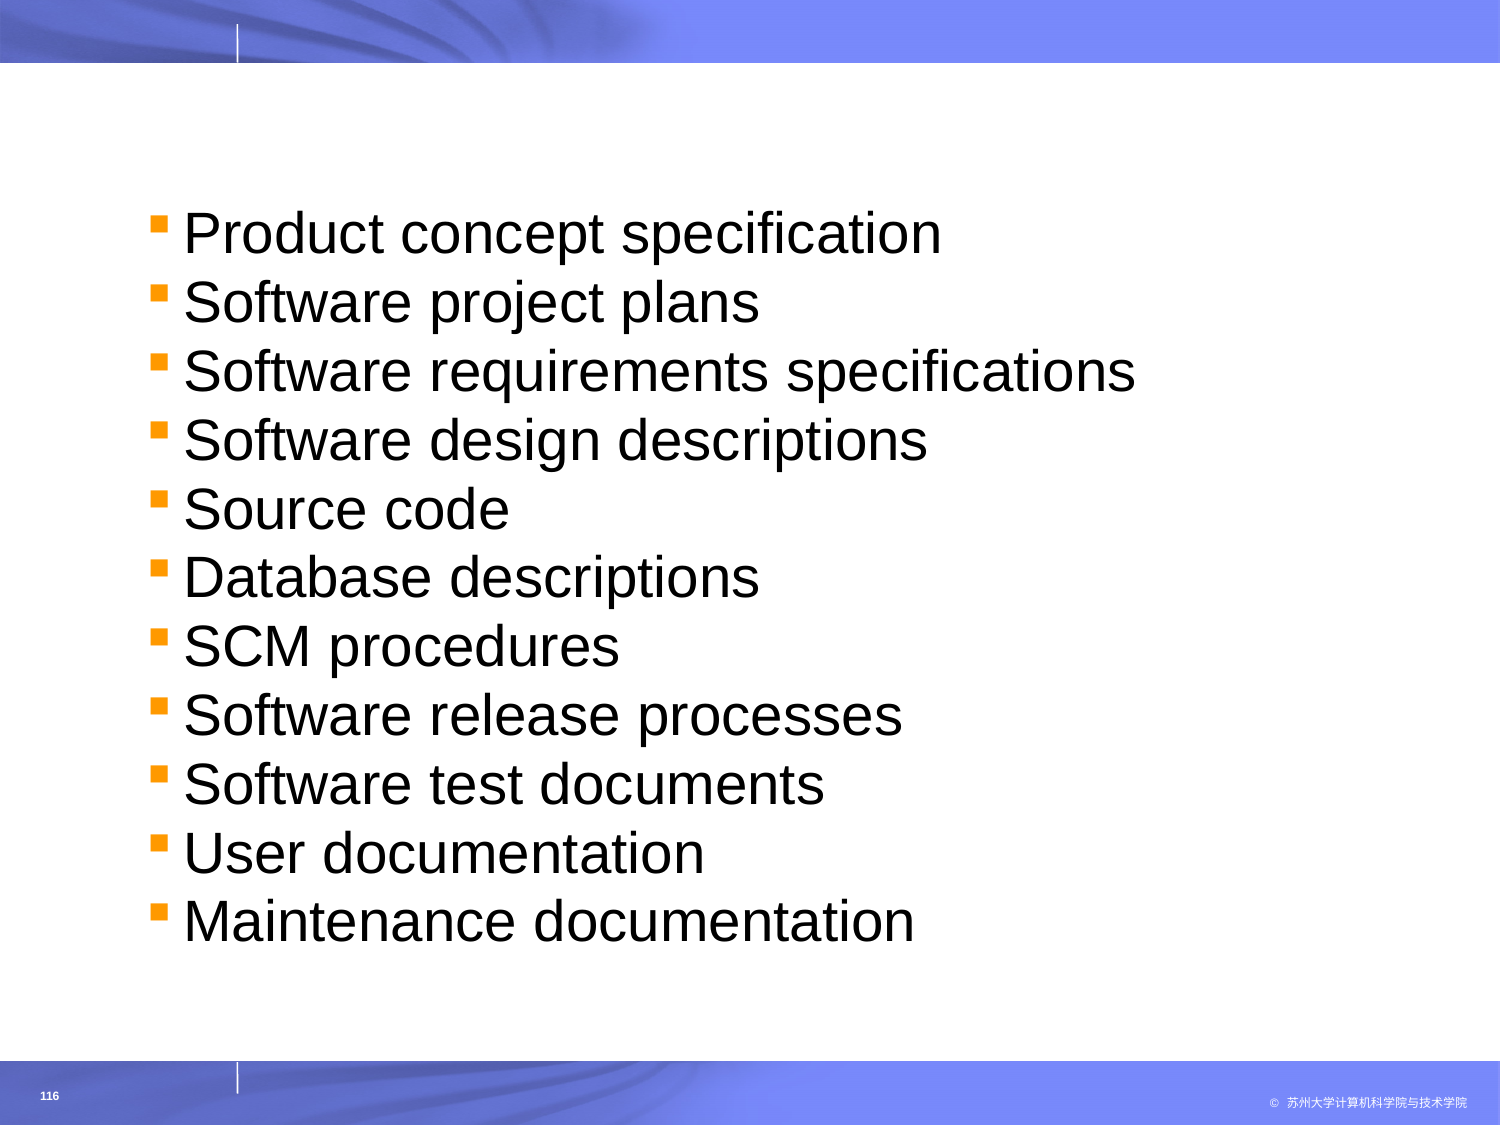

#
Product concept specification
Software project plans
Software requirements specifications
Software design descriptions
Source code
Database descriptions
SCM procedures
Software release processes
Software test documents
User documentation
Maintenance documentation
116